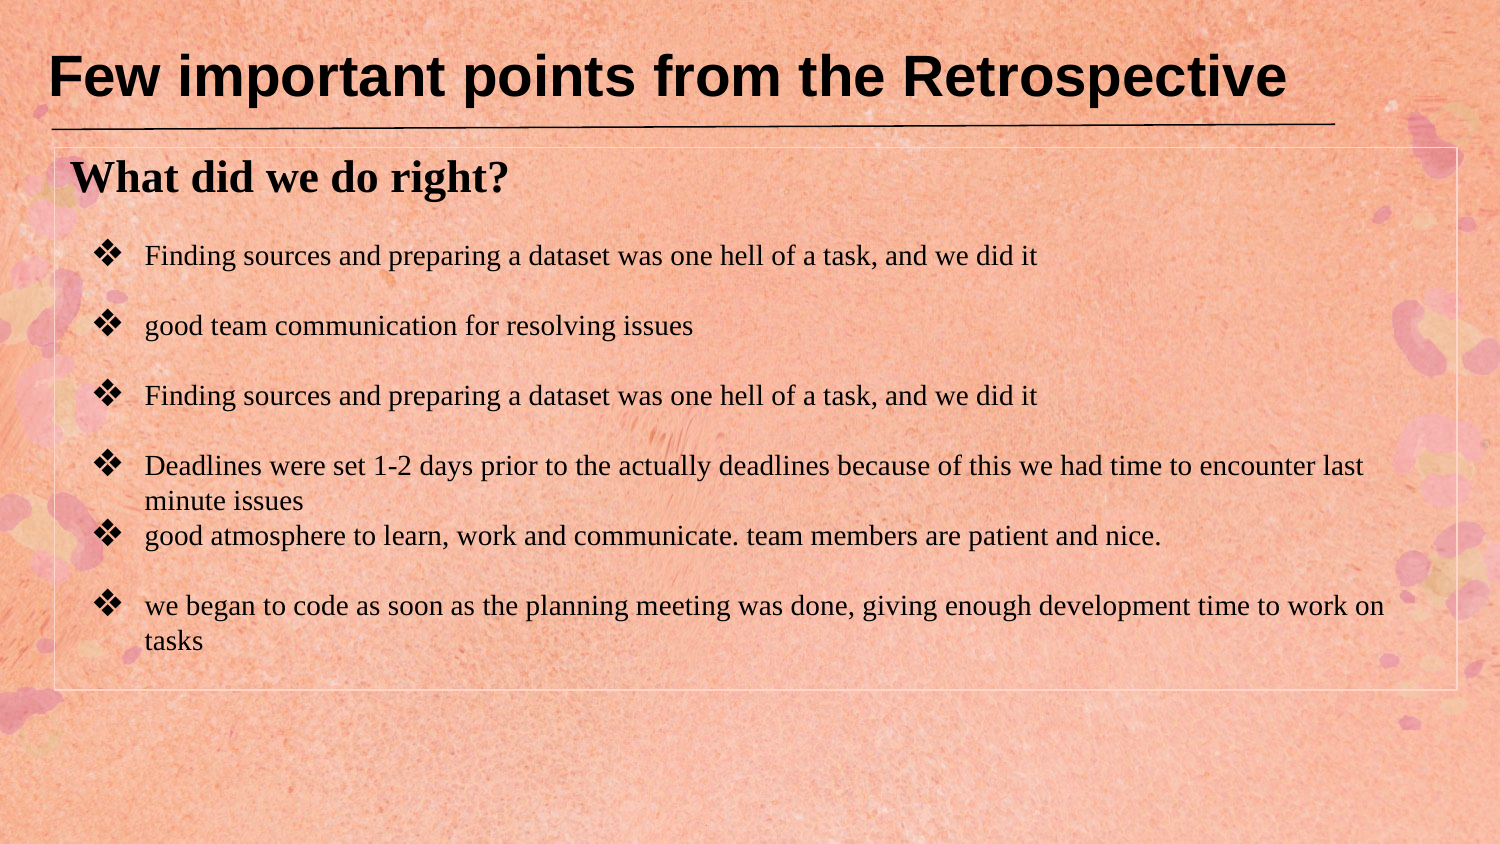

Few important points from the Retrospective

What did we do right?

Finding sources and preparing a dataset was one hell of a task, and we did it

good team communication for resolving issues

Finding sources and preparing a dataset was one hell of a task, and we did it

Deadlines were set 1-2 days prior to the actually deadlines because of this we had time to encounter last minute issues
good atmosphere to learn, work and communicate. team members are patient and nice.

we began to code as soon as the planning meeting was done, giving enough development time to work on tasks